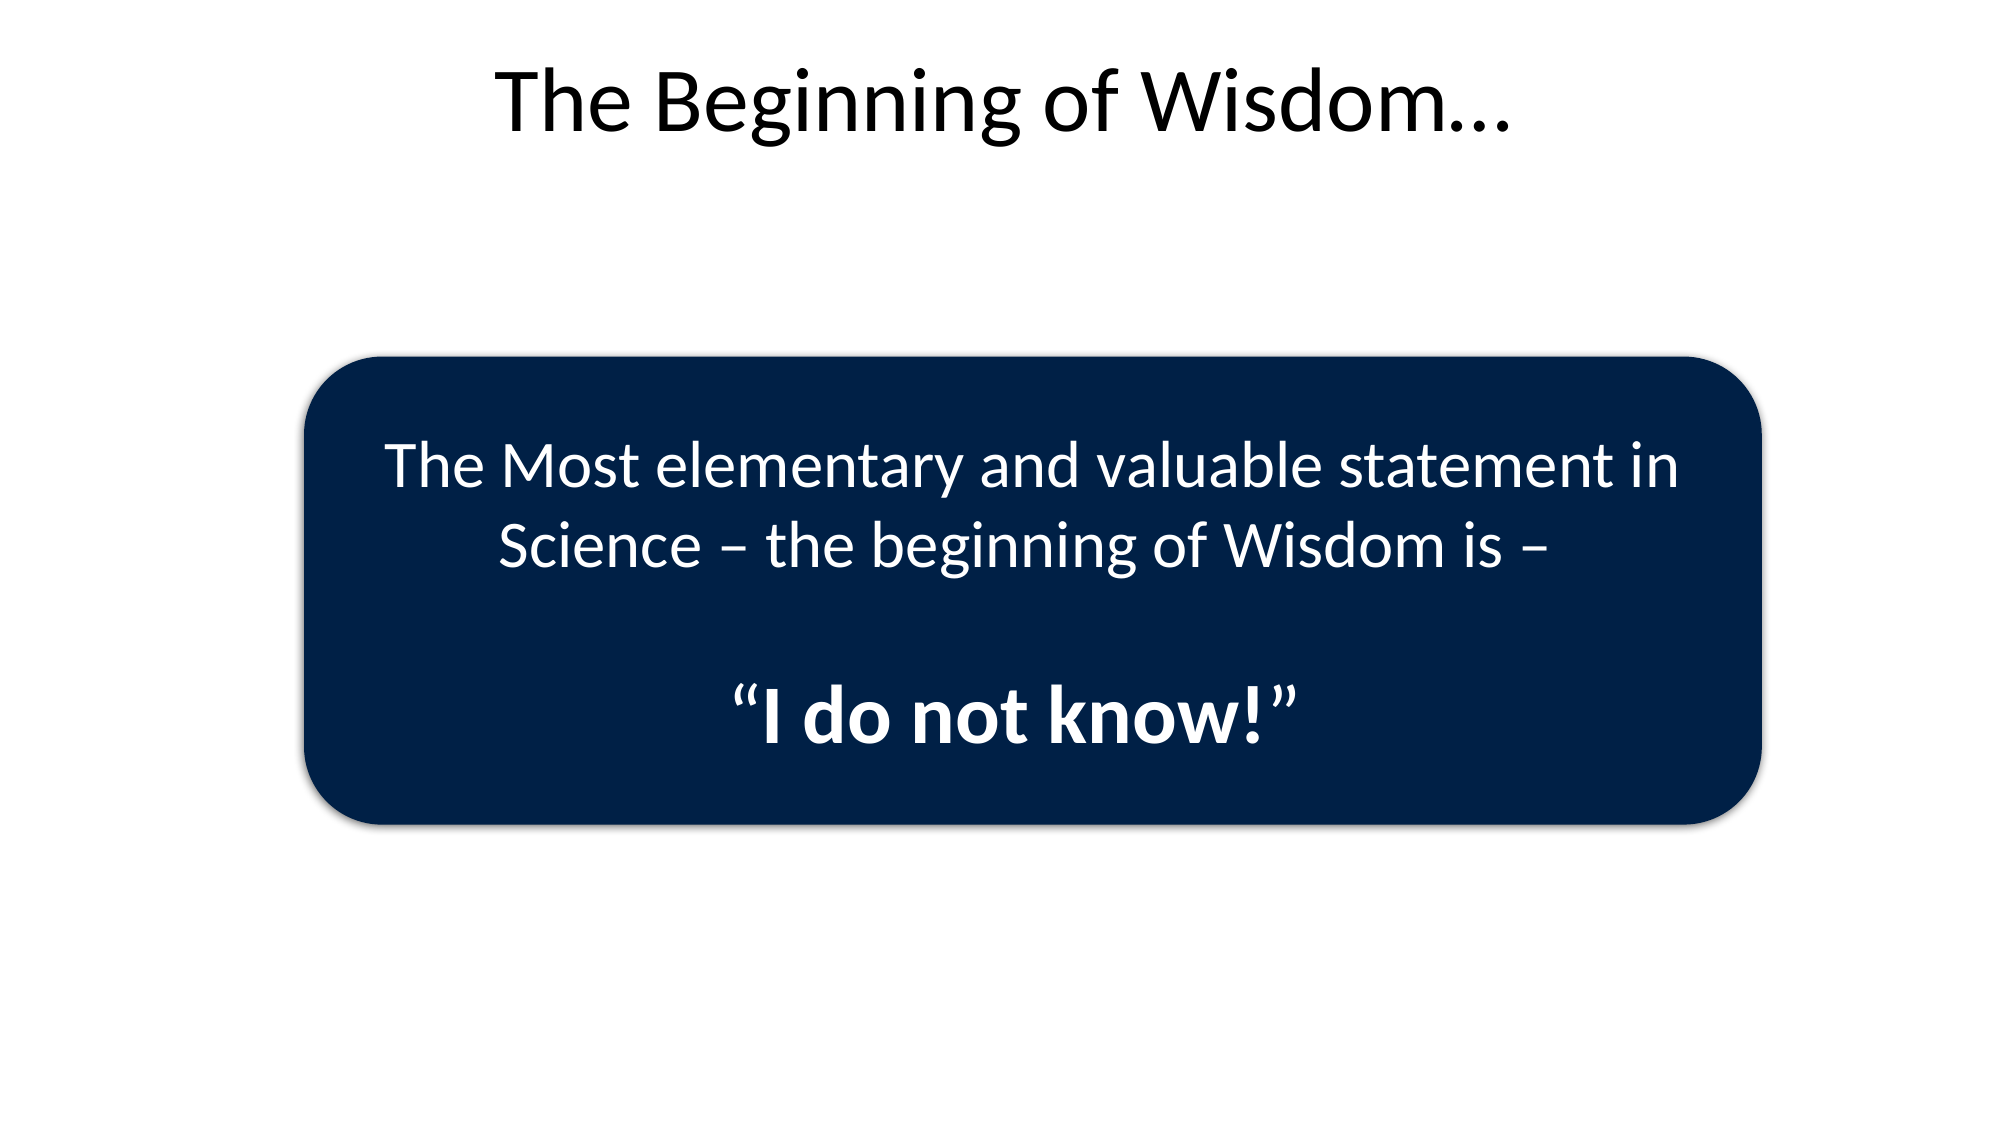

# The Beginning of Wisdom…
The Most elementary and valuable statement in Science – the beginning of Wisdom is –

“I do not know!”